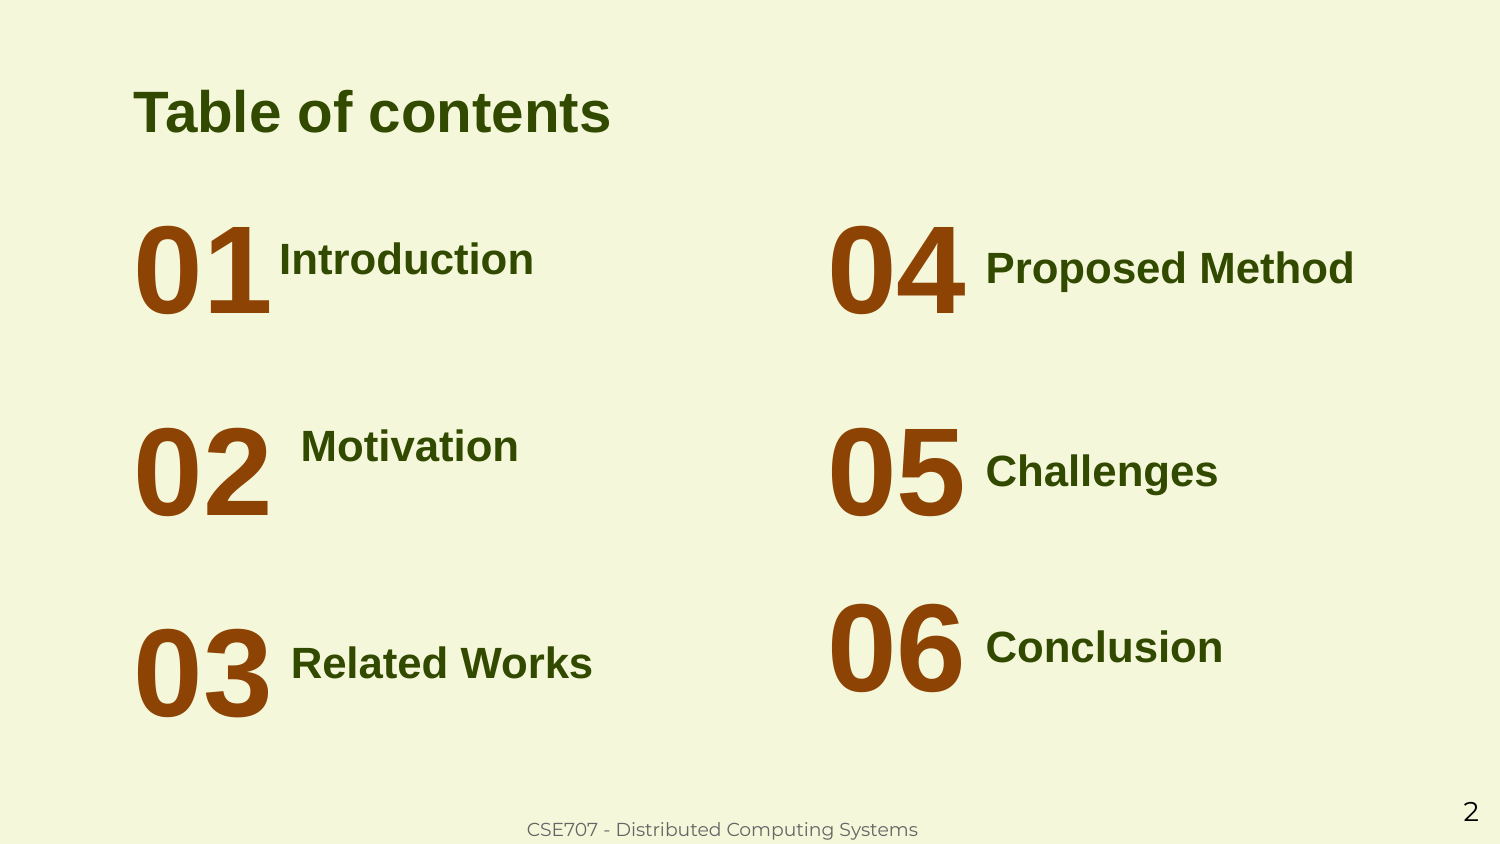

# Table of contents
Introduction
Proposed Method
01
04
Motivation
Challenges
02
05
Conclusion
06
Related Works
03
2